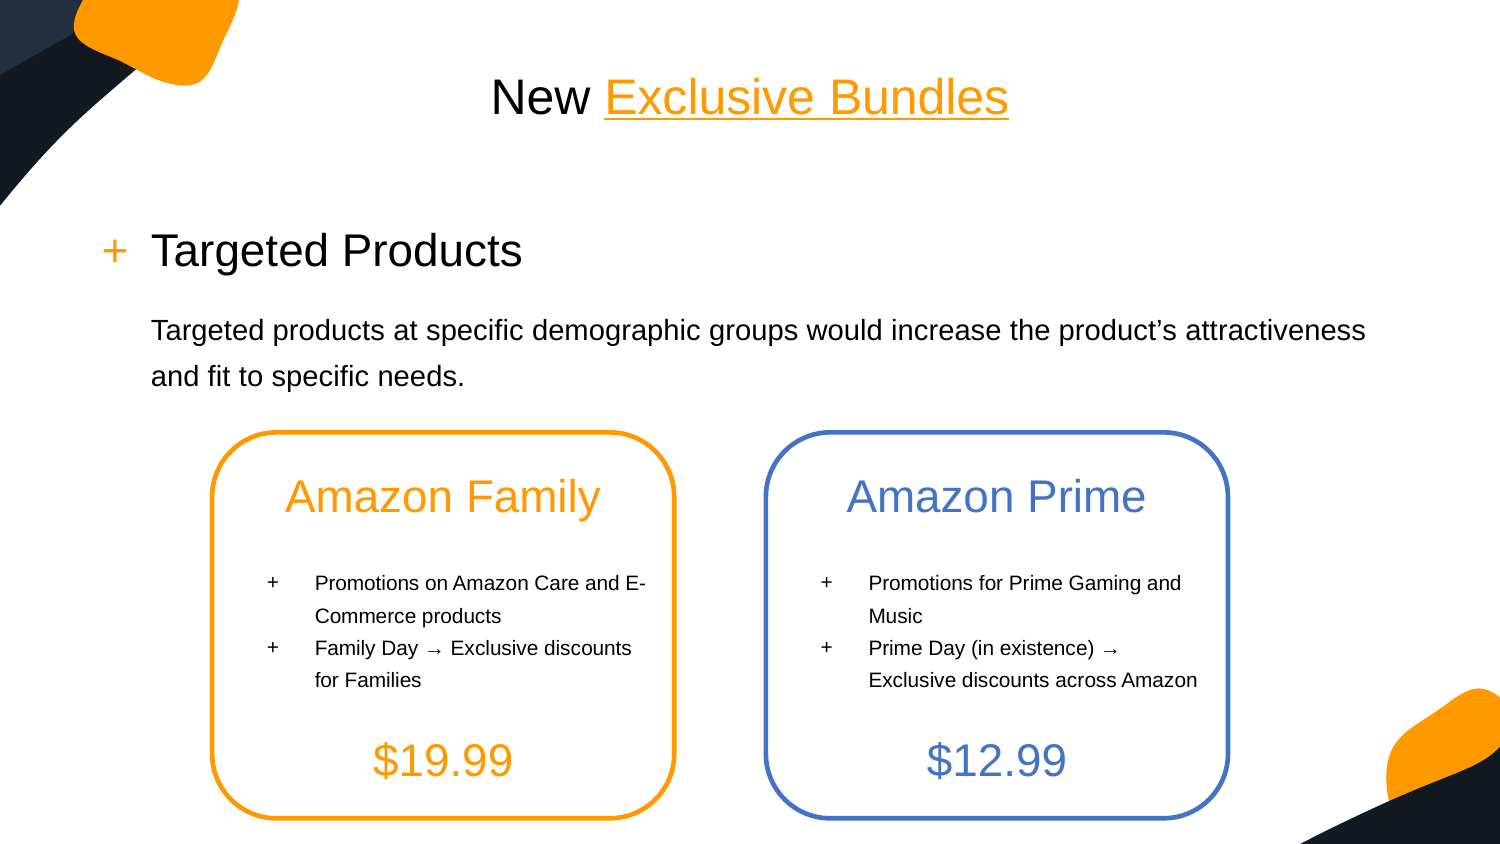

New Exclusive Bundles
+
Targeted Products
Targeted products at specific demographic groups would increase the product’s attractiveness and fit to specific needs.

Amazon Family
Promotions on Amazon Care and E-Commerce products
Family Day → Exclusive discounts for Families
$19.99

Amazon Prime
Promotions for Prime Gaming and Music
Prime Day (in existence) → Exclusive discounts across Amazon
$12.99